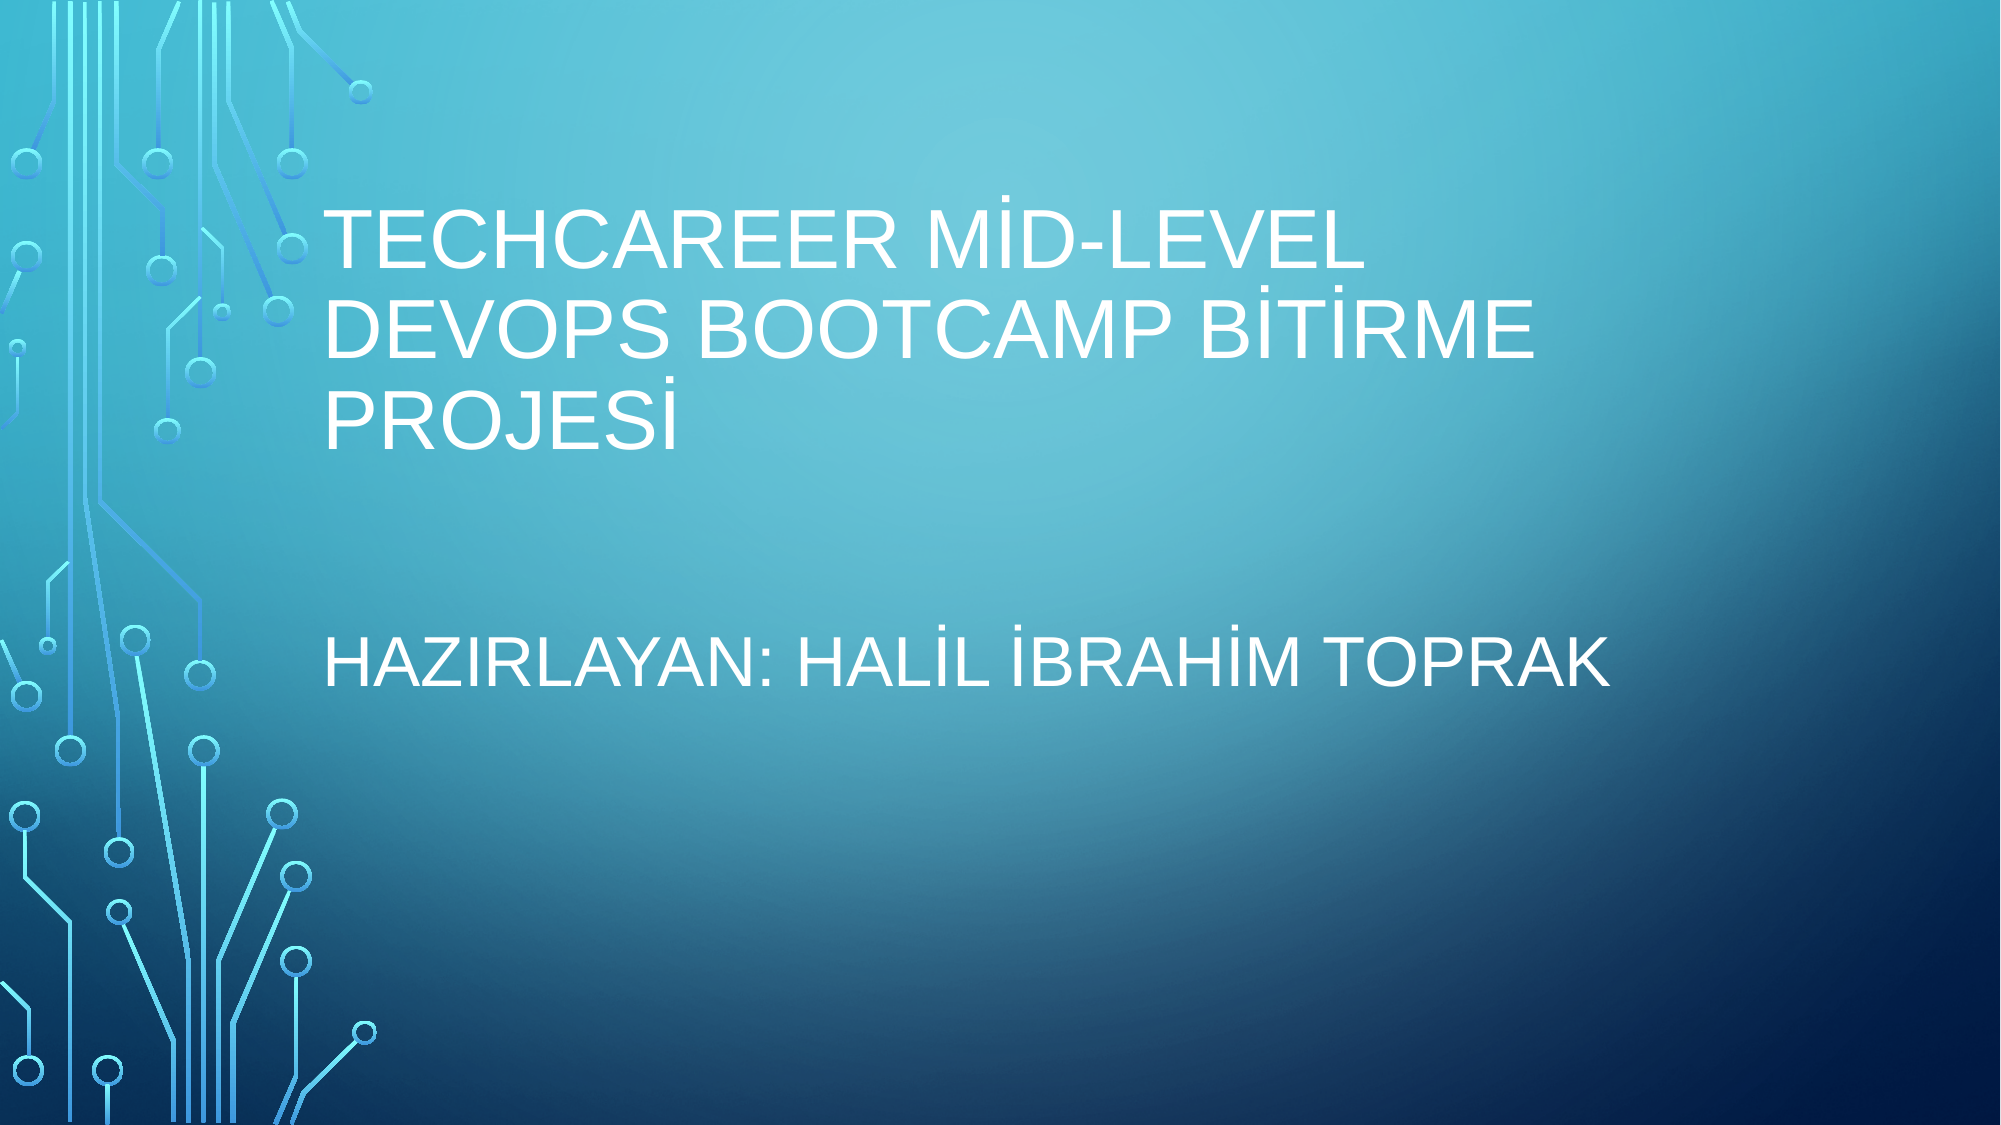

# TechCareer Mid-Level Devops Bootcamp Bitirme Projesi
Hazırlayan: Halil İbrahim Toprak